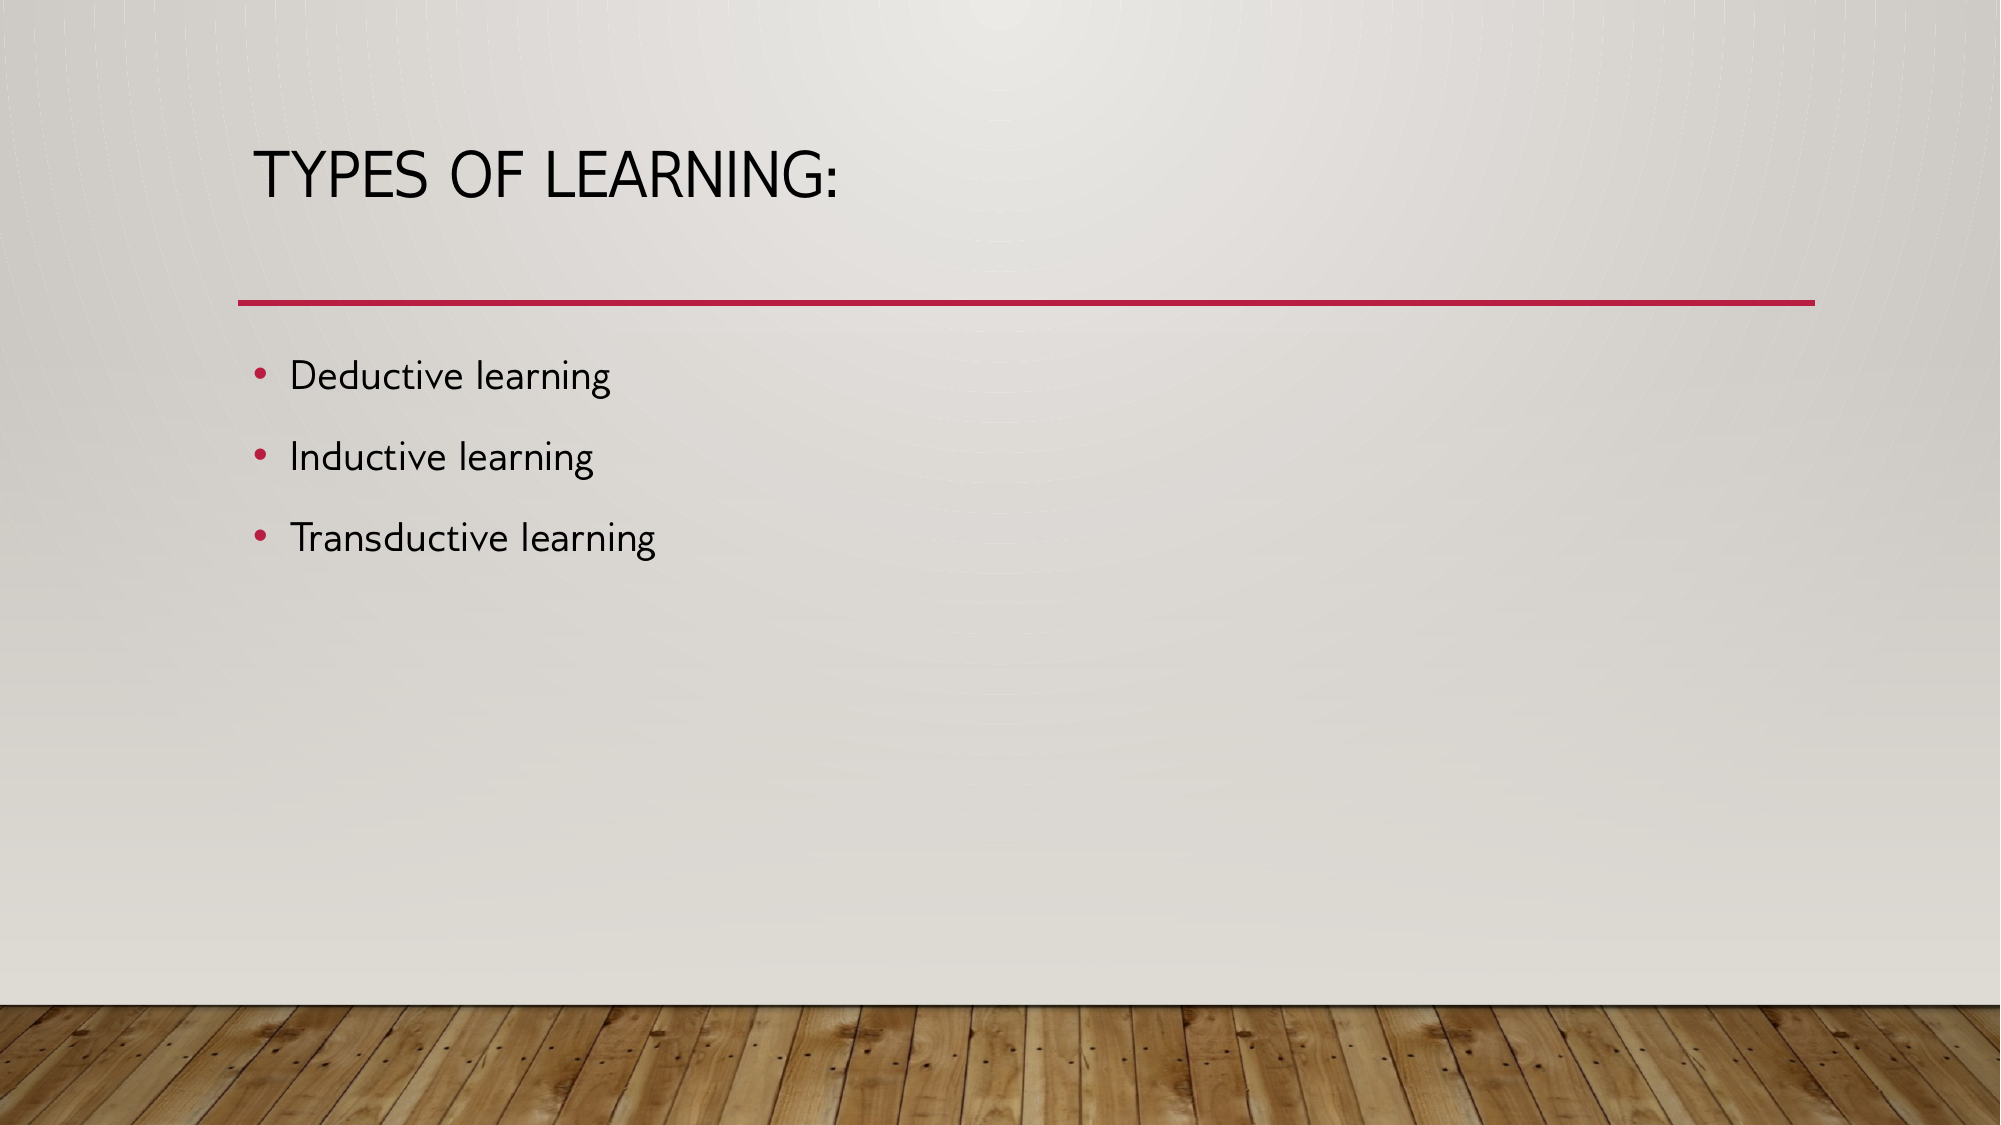

# Types of learning:
Deductive learning
Inductive learning
Transductive learning